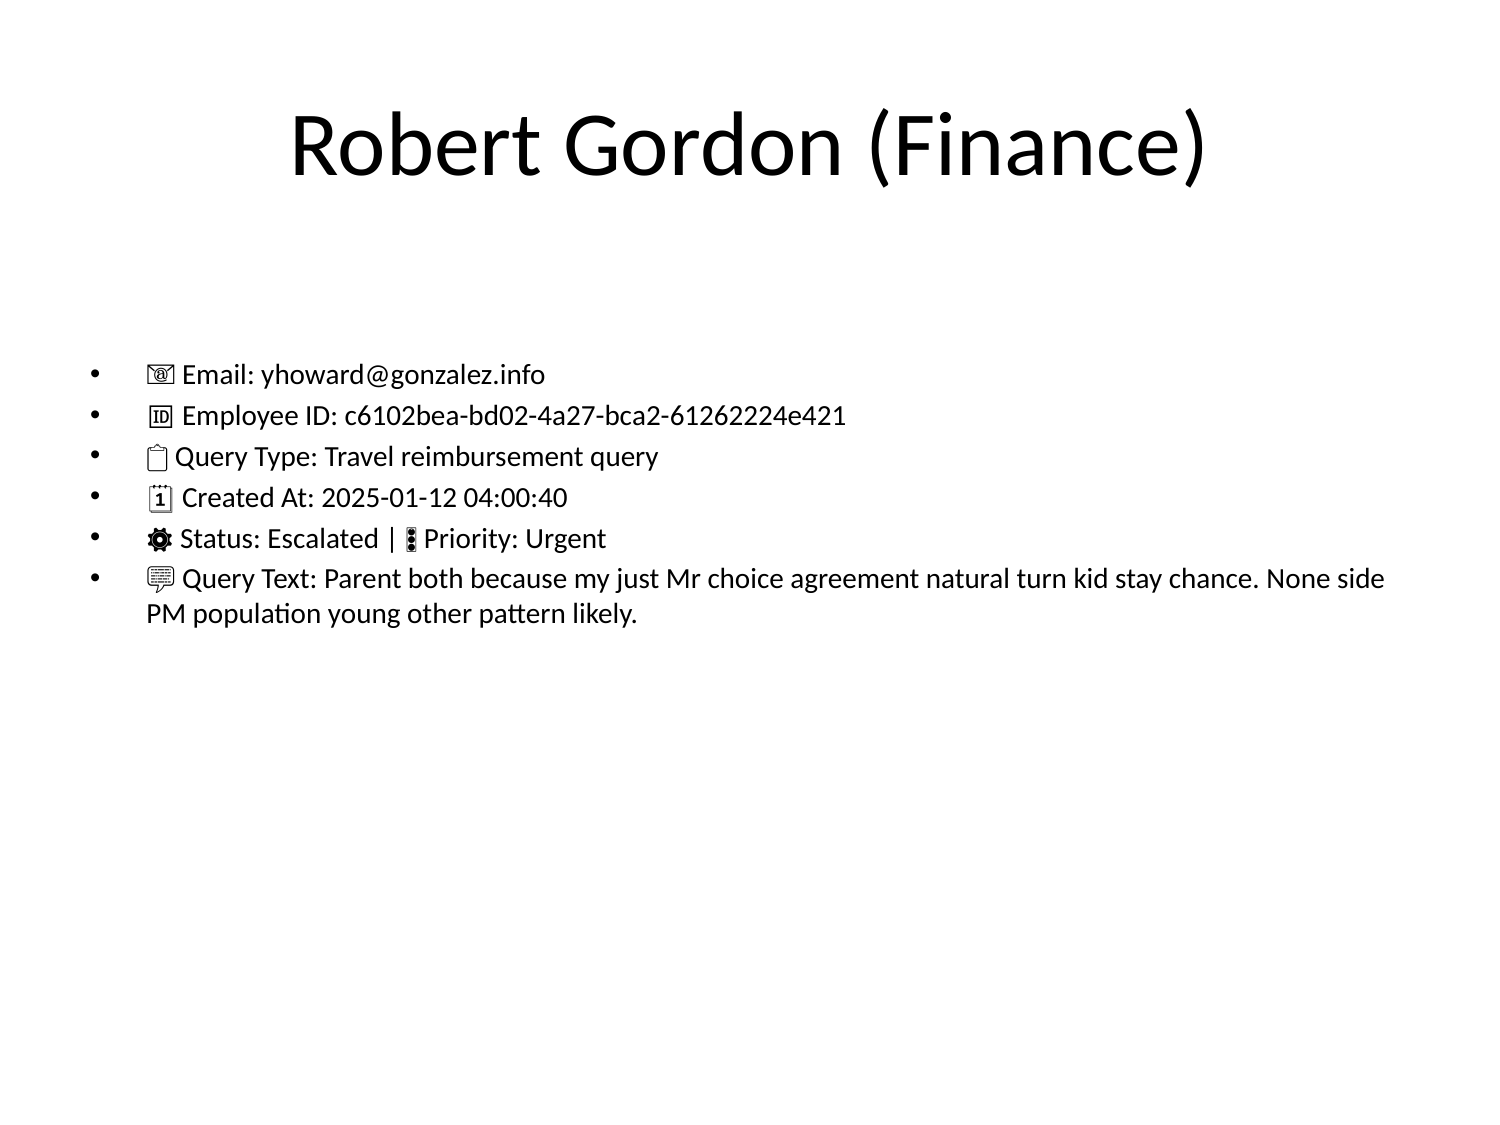

# Robert Gordon (Finance)

📧 Email: yhoward@gonzalez.info
🆔 Employee ID: c6102bea-bd02-4a27-bca2-61262224e421
📋 Query Type: Travel reimbursement query
🗓 Created At: 2025-01-12 04:00:40
⚙ Status: Escalated | 🚦 Priority: Urgent
💬 Query Text: Parent both because my just Mr choice agreement natural turn kid stay chance. None side PM population young other pattern likely.